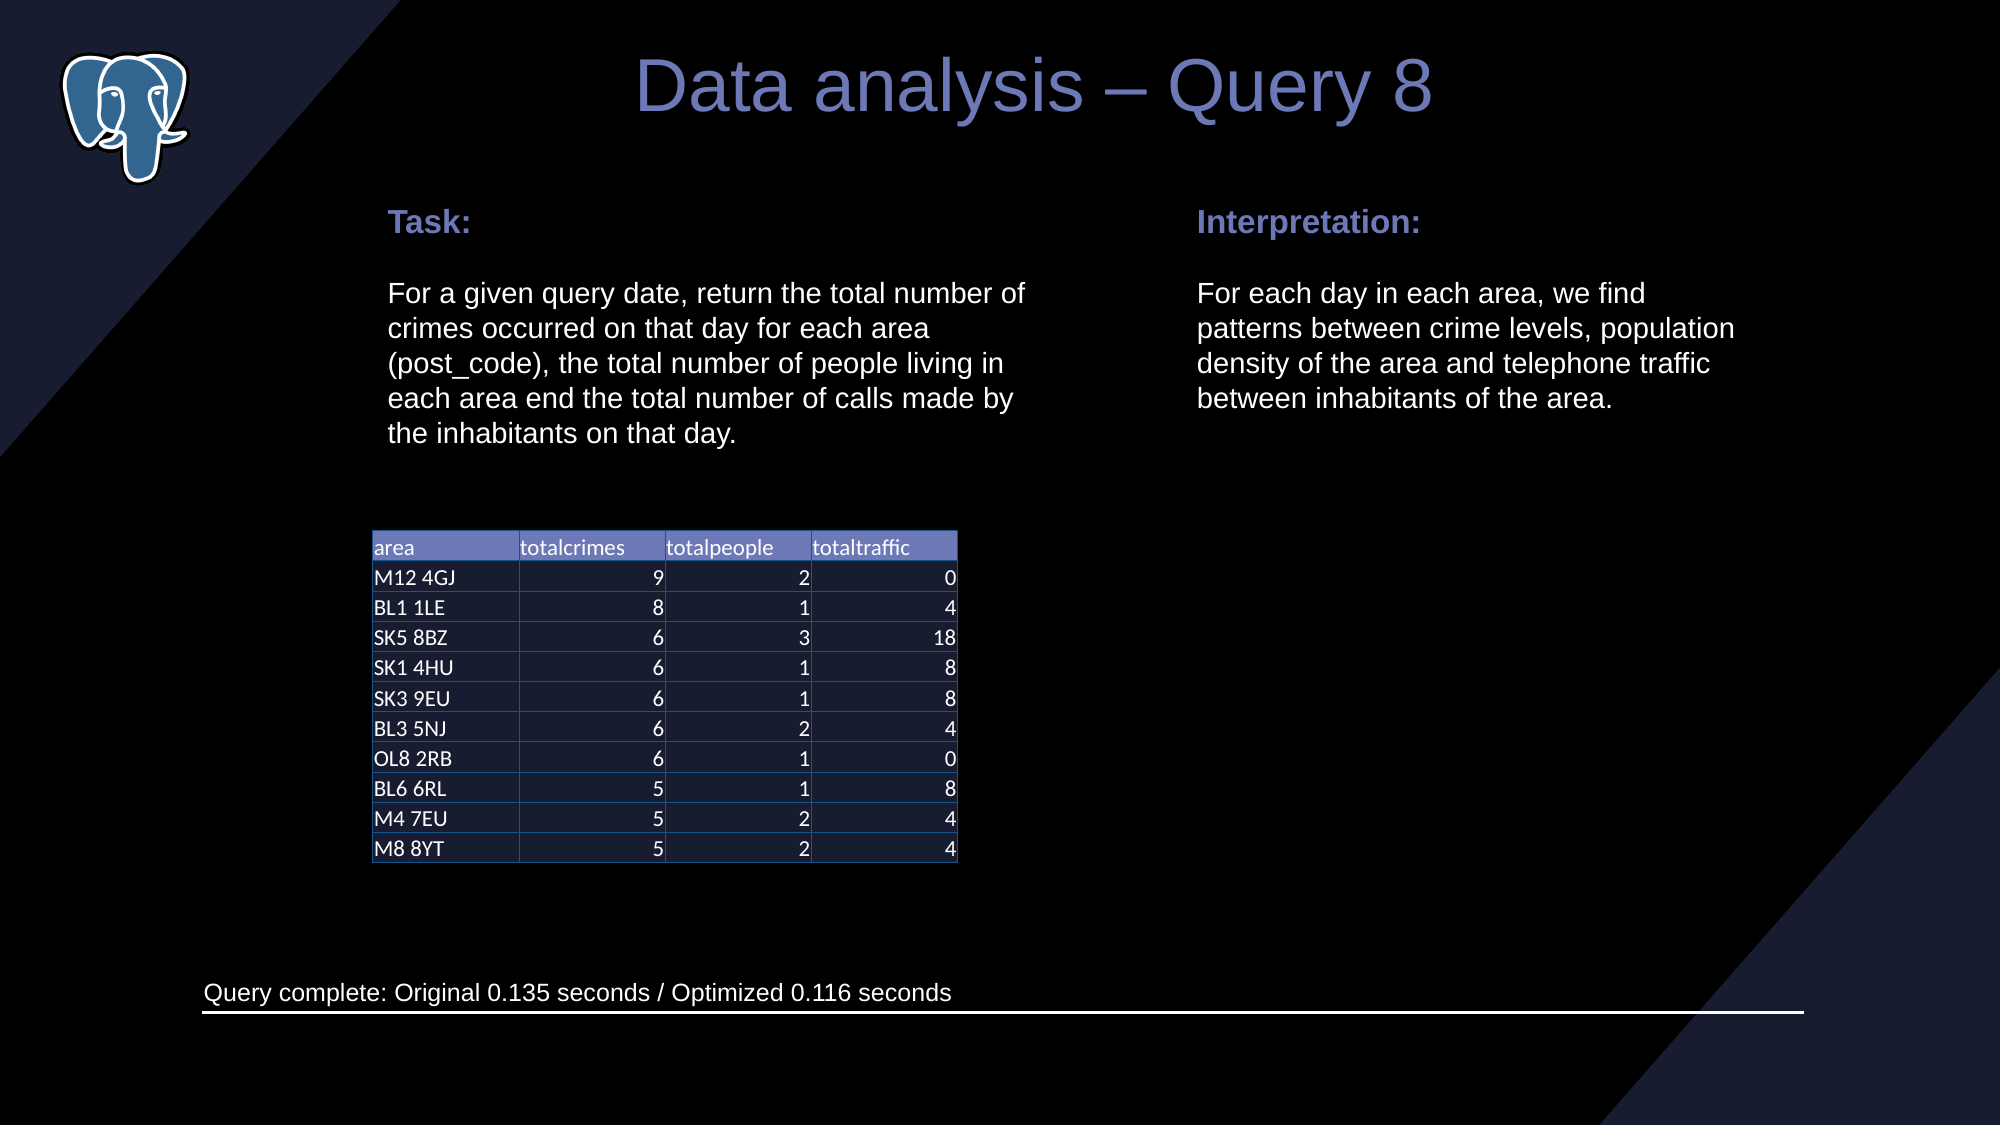

Data analysis – Query 8
Task:

For a given query date, return the total number of crimes occurred on that day for each area (post_code), the total number of people living in each area end the total number of calls made by the inhabitants on that day.
Interpretation:

For each day in each area, we find patterns between crime levels, population density of the area and telephone traffic between inhabitants of the area.
| area | totalcrimes | totalpeople | totaltraffic |
| --- | --- | --- | --- |
| M12 4GJ | 9 | 2 | 0 |
| BL1 1LE | 8 | 1 | 4 |
| SK5 8BZ | 6 | 3 | 18 |
| SK1 4HU | 6 | 1 | 8 |
| SK3 9EU | 6 | 1 | 8 |
| BL3 5NJ | 6 | 2 | 4 |
| OL8 2RB | 6 | 1 | 0 |
| BL6 6RL | 5 | 1 | 8 |
| M4 7EU | 5 | 2 | 4 |
| M8 8YT | 5 | 2 | 4 |
Query complete: Original 0.135 seconds / Optimized 0.116 seconds